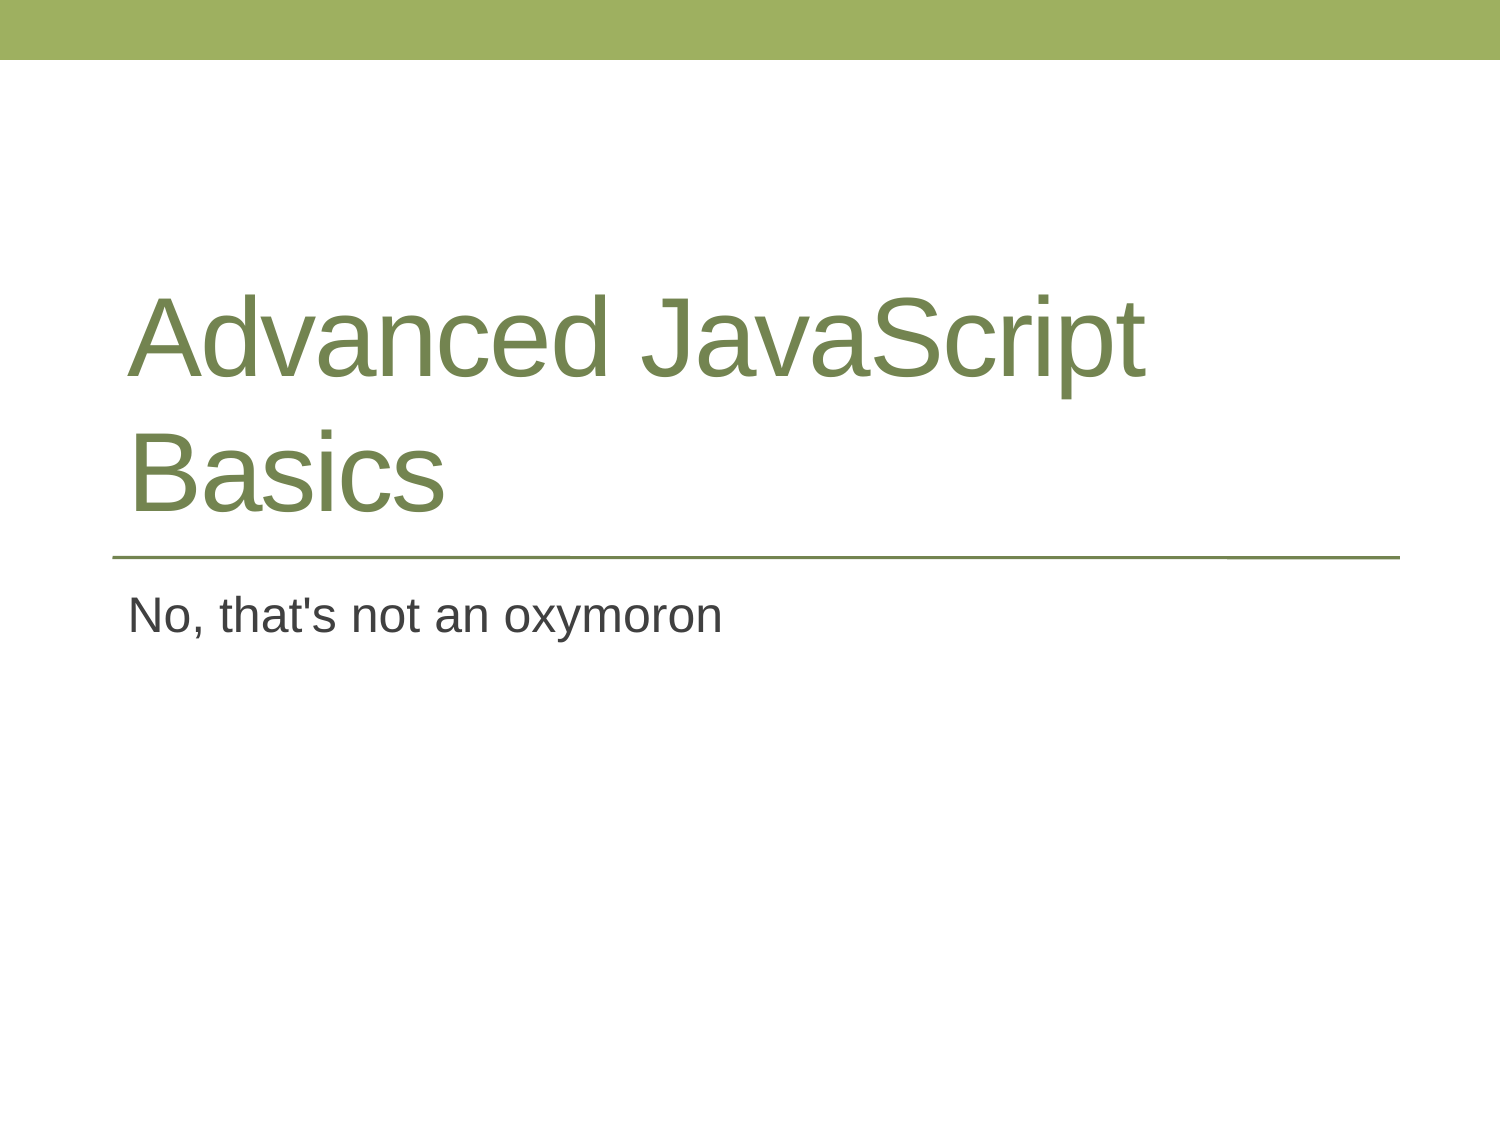

# Advanced JavaScript Basics
No, that's not an oxymoron